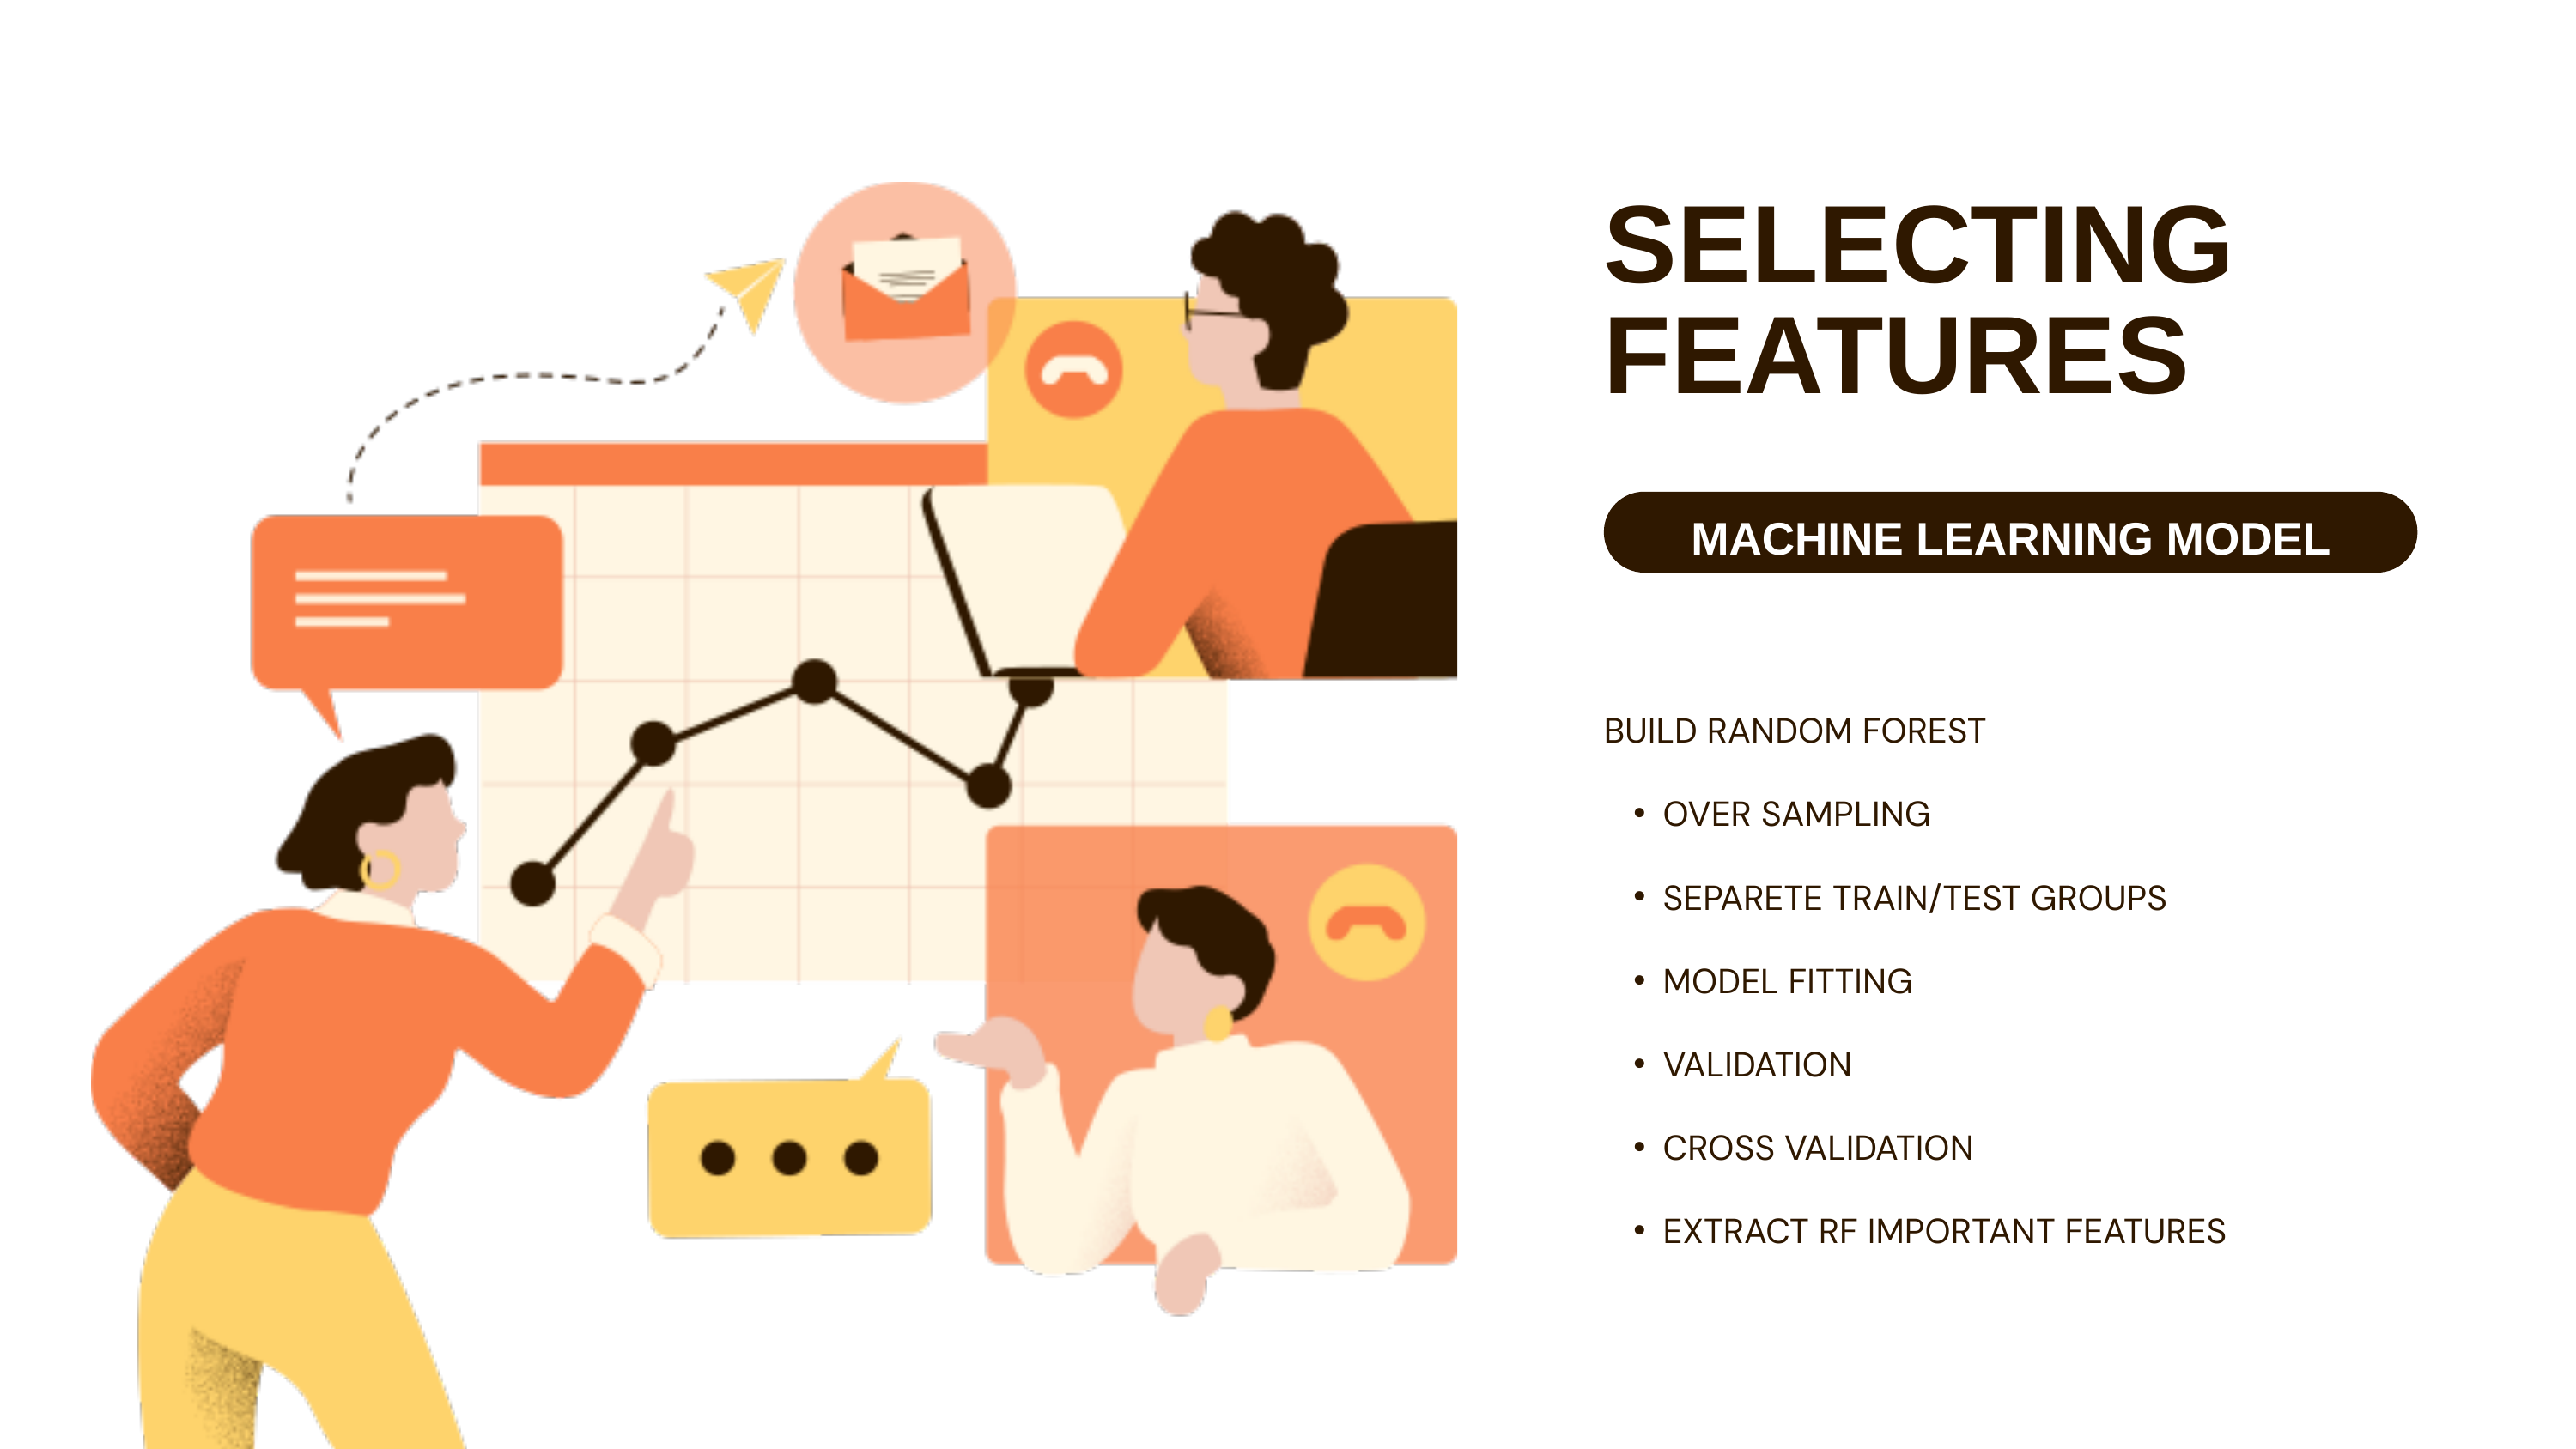

SELECTING FEATURES

MACHINE LEARNING MODEL
BUILD RANDOM FOREST

OVER SAMPLING

SEPARETE TRAIN/TEST GROUPS

MODEL FITTING

VALIDATION

CROSS VALIDATION

EXTRACT RF IMPORTANT FEATURES